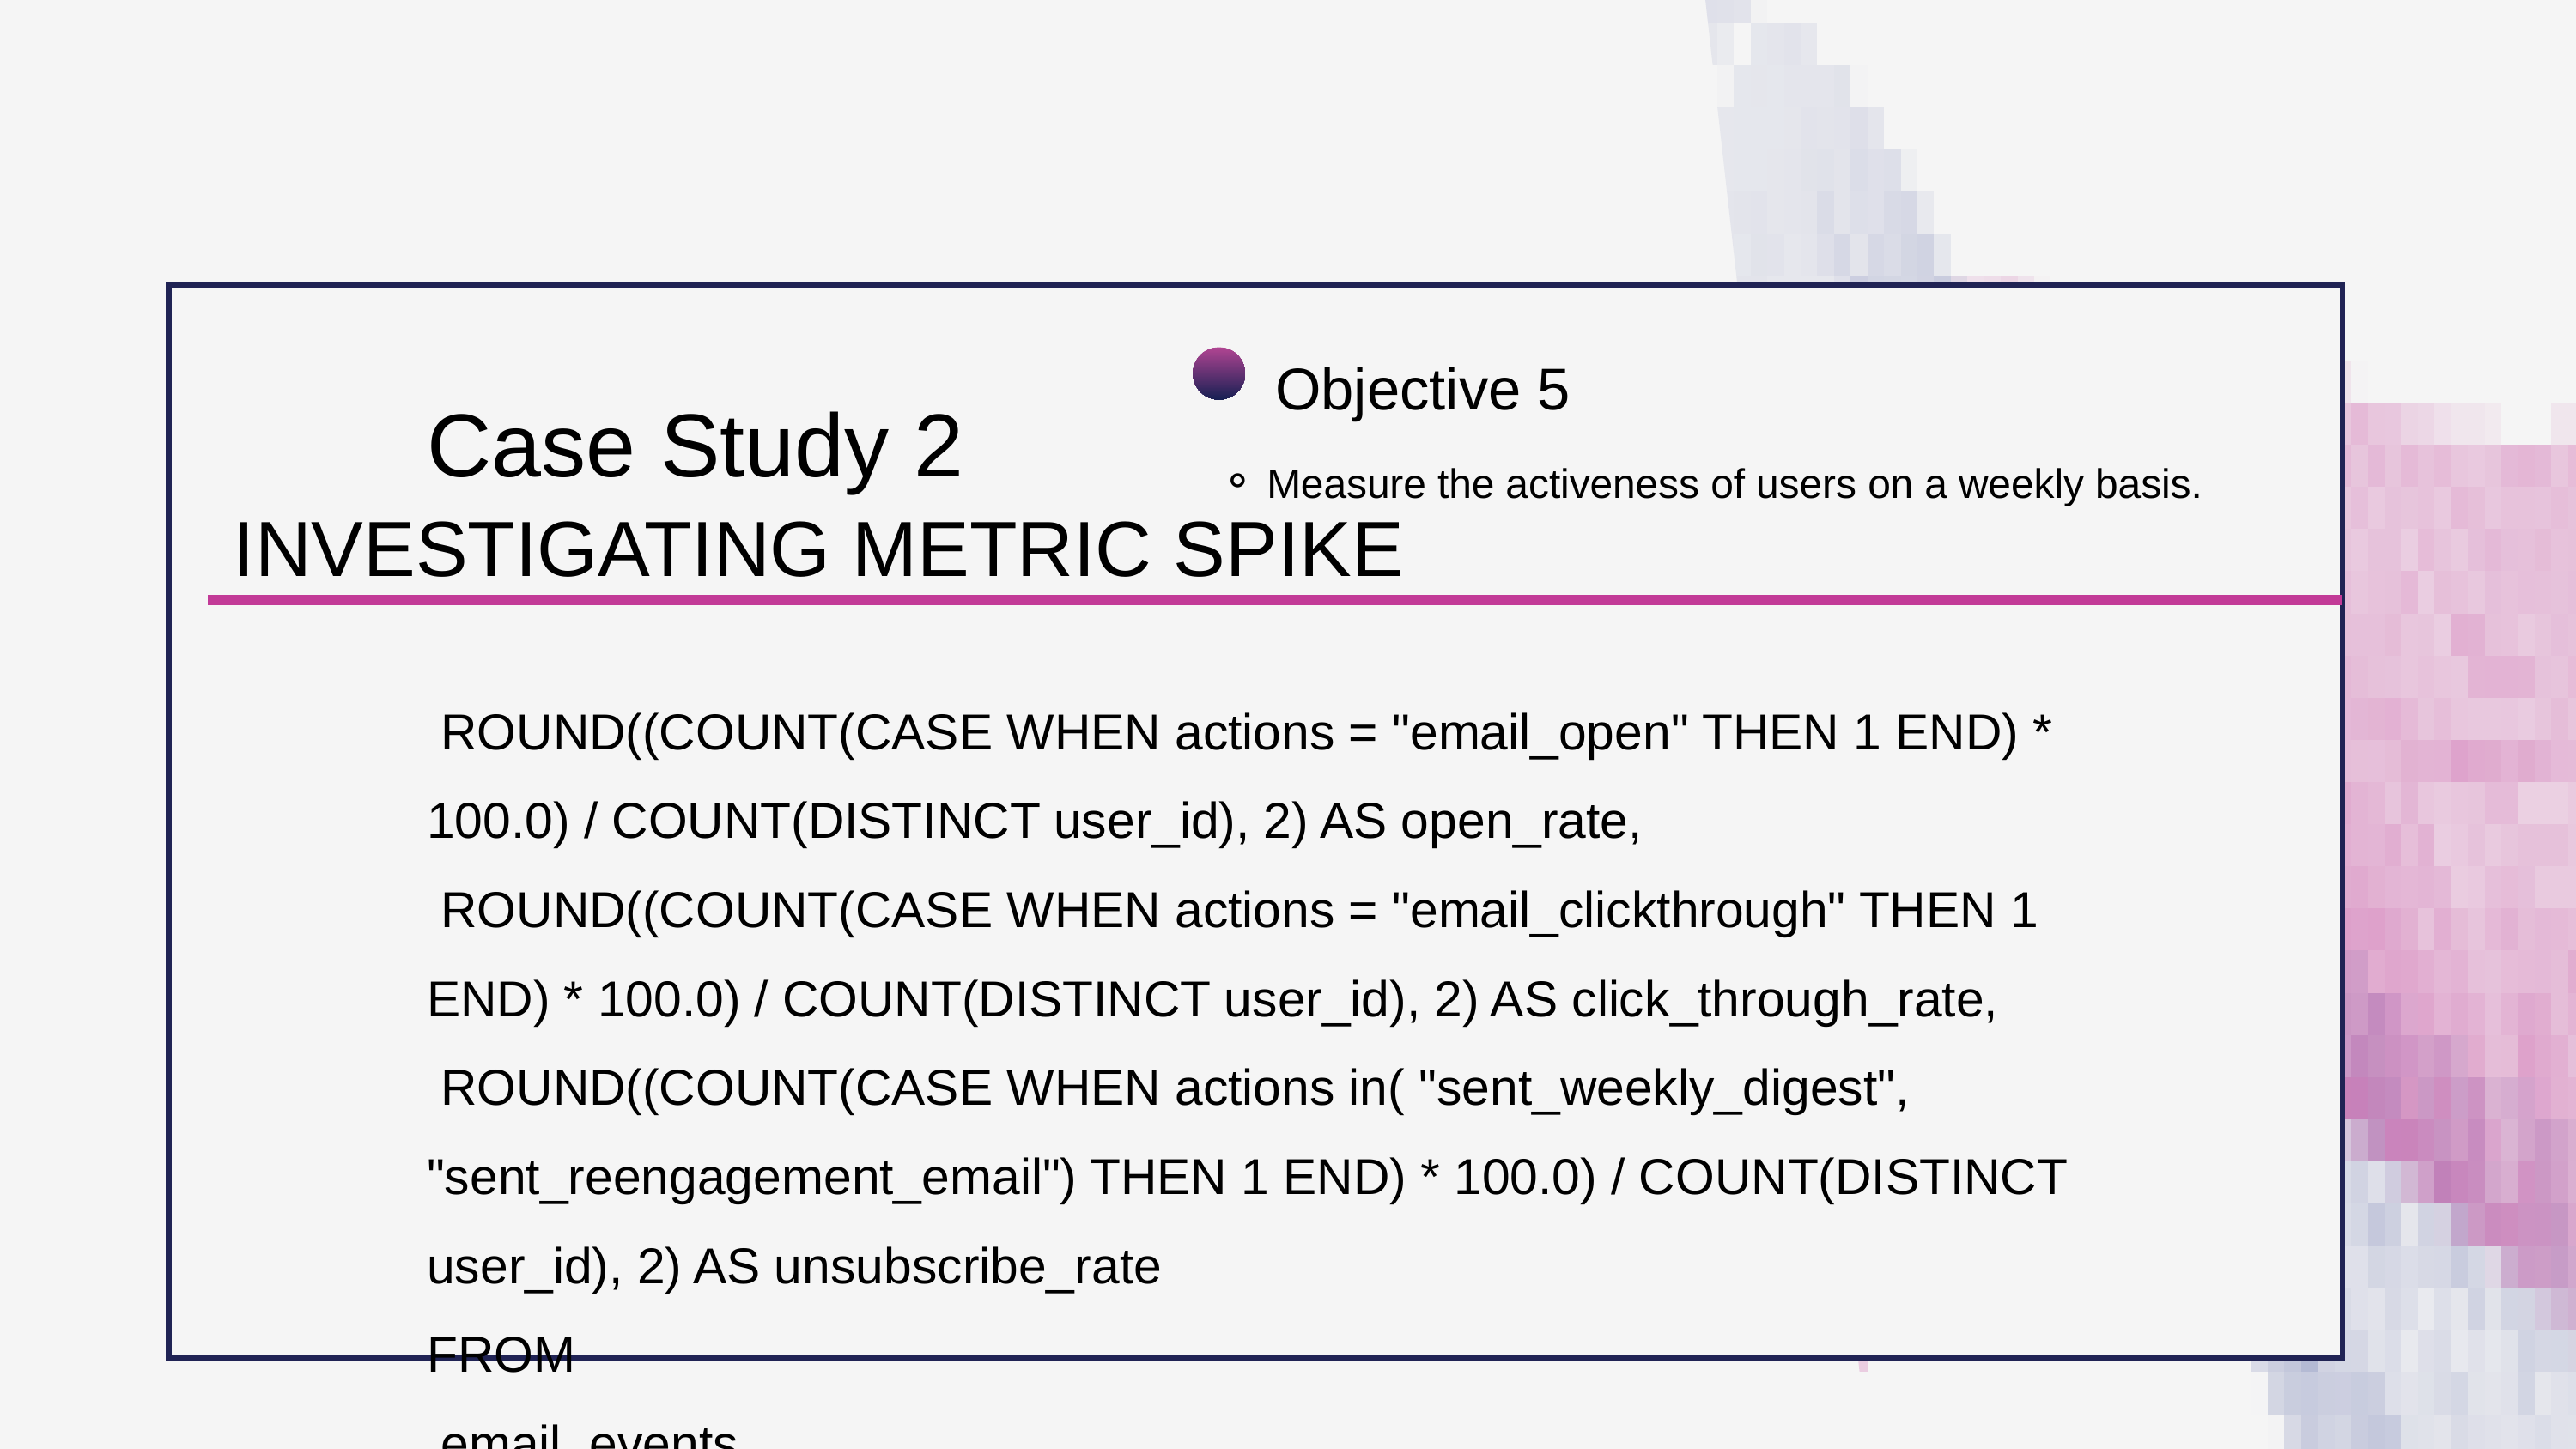

Objective 5

Case Study 2
Measure the activeness of users on a weekly basis.

INVESTIGATING METRIC SPIKE
 ROUND((COUNT(CASE WHEN actions = "email_open" THEN 1 END) * 100.0) / COUNT(DISTINCT user_id), 2) AS open_rate,
 ROUND((COUNT(CASE WHEN actions = "email_clickthrough" THEN 1 END) * 100.0) / COUNT(DISTINCT user_id), 2) AS click_through_rate,
 ROUND((COUNT(CASE WHEN actions in( "sent_weekly_digest", "sent_reengagement_email") THEN 1 END) * 100.0) / COUNT(DISTINCT user_id), 2) AS unsubscribe_rate
FROM
 email_events